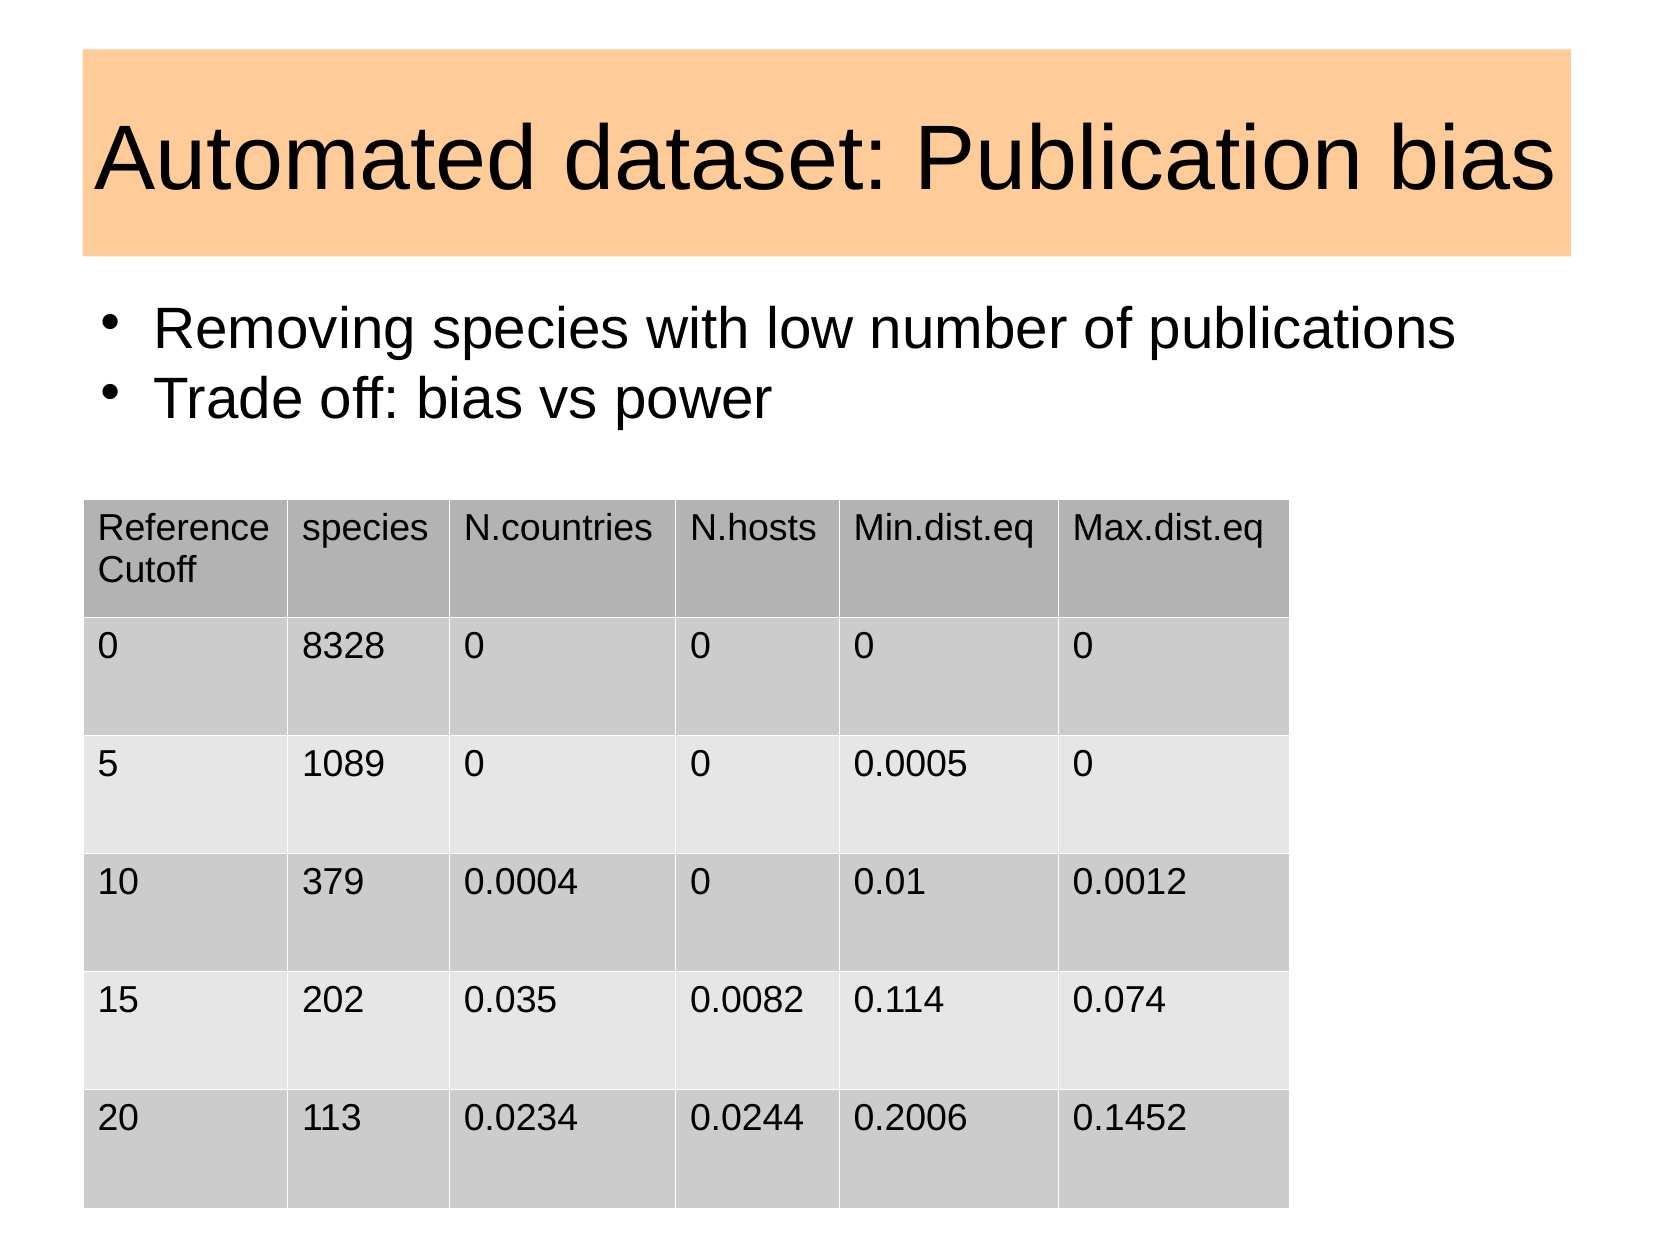

Automated dataset: Publication bias
Removing species with low number of publications
Trade off: bias vs power
| Reference Cutoff | species | N.countries | N.hosts | Min.dist.eq | Max.dist.eq |
| --- | --- | --- | --- | --- | --- |
| 0 | 8328 | 0 | 0 | 0 | 0 |
| 5 | 1089 | 0 | 0 | 0.0005 | 0 |
| 10 | 379 | 0.0004 | 0 | 0.01 | 0.0012 |
| 15 | 202 | 0.035 | 0.0082 | 0.114 | 0.074 |
| 20 | 113 | 0.0234 | 0.0244 | 0.2006 | 0.1452 |